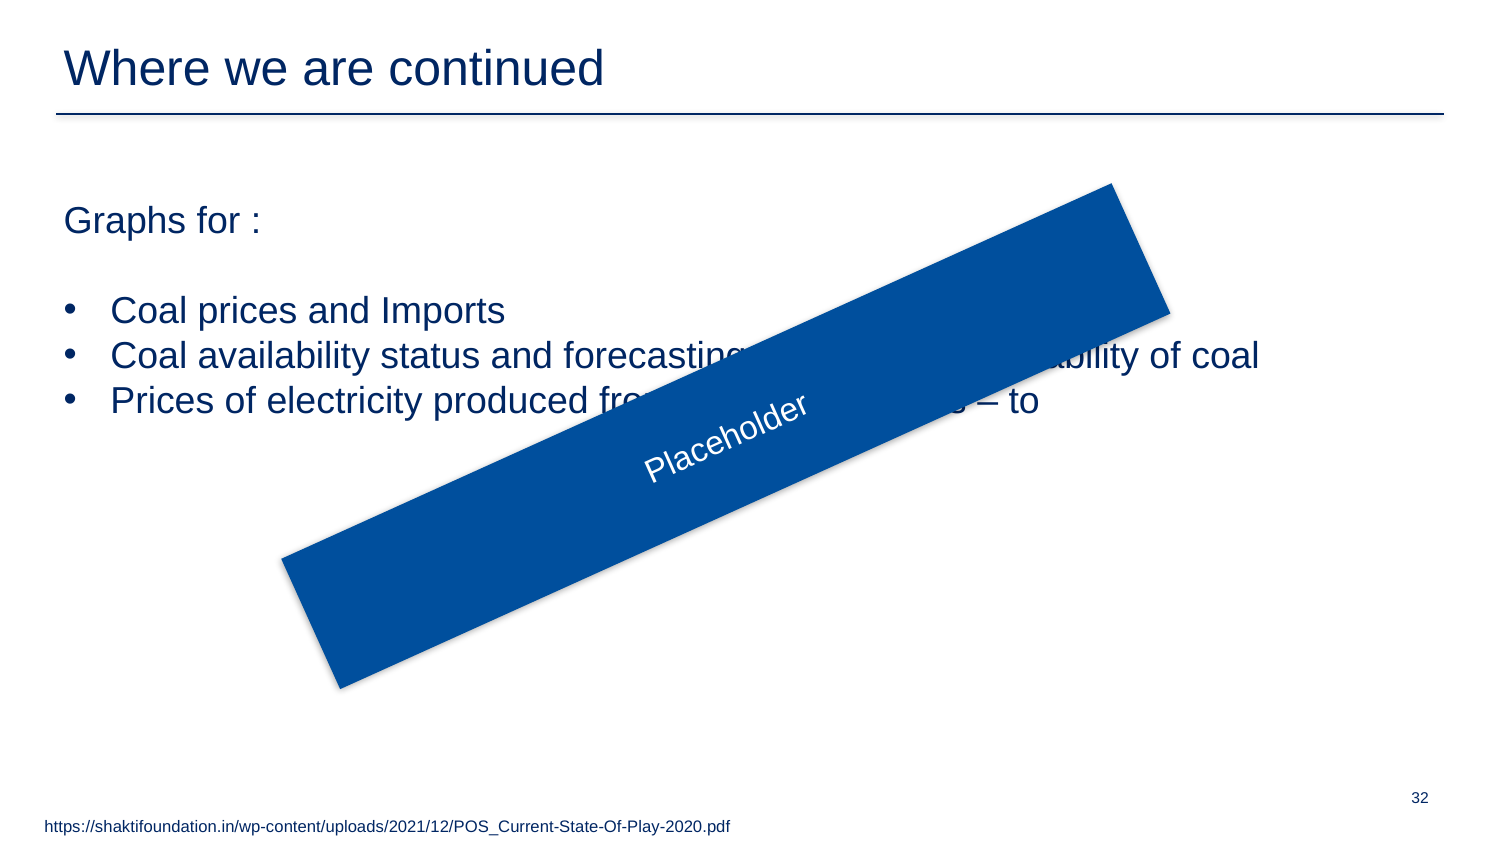

# Where we are continued
Graphs for :

Coal prices and Imports
Coal availability status and forecasting. – decline in availability of coal
Prices of electricity produced from Different sources – to

Placeholder
32
https://shaktifoundation.in/wp-content/uploads/2021/12/POS_Current-State-Of-Play-2020.pdf